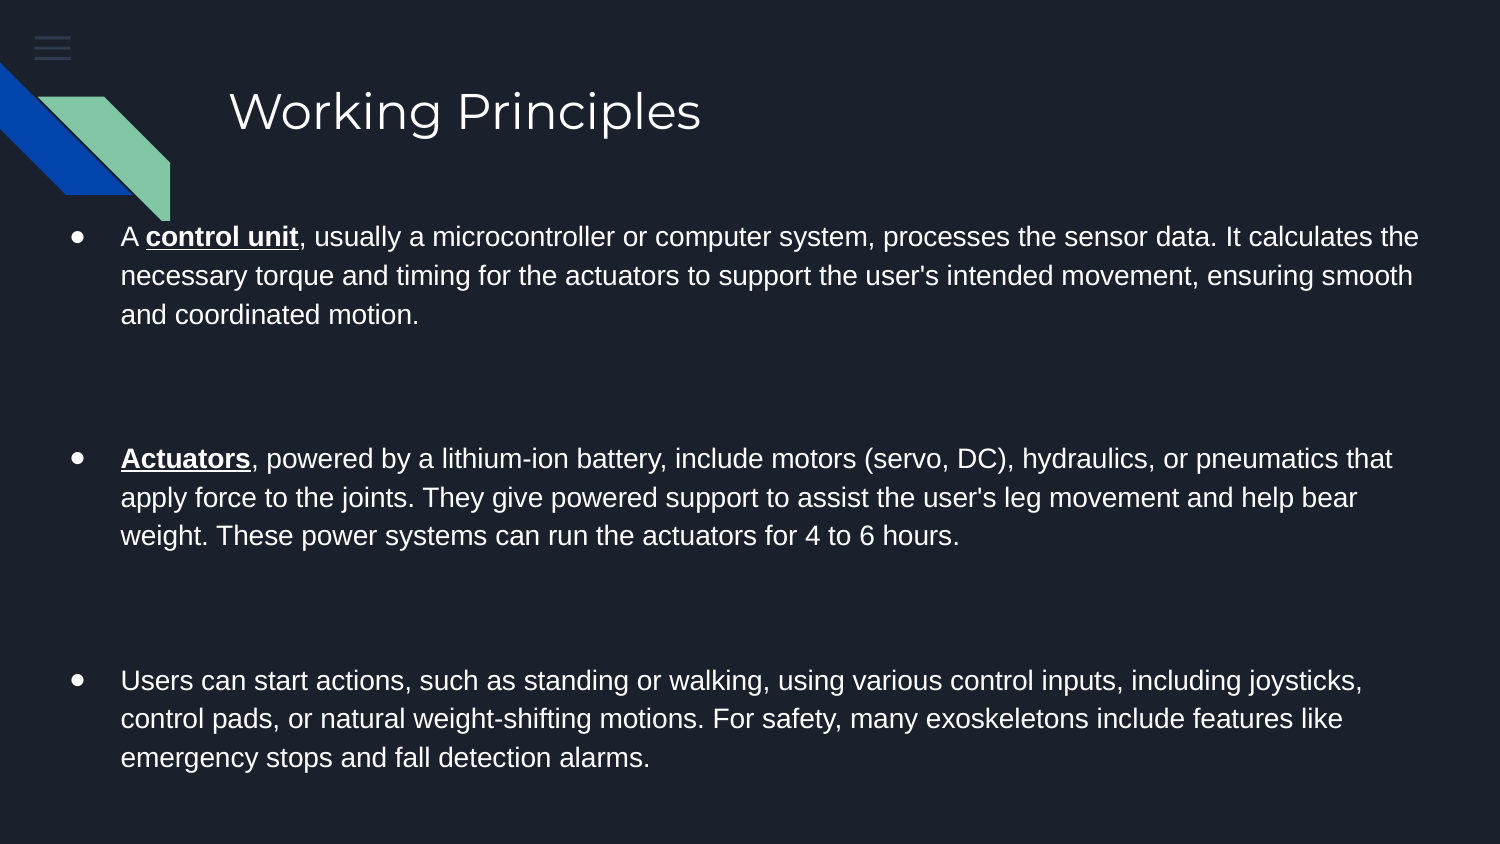

# Working Principles
A control unit, usually a microcontroller or computer system, processes the sensor data. It calculates the necessary torque and timing for the actuators to support the user's intended movement, ensuring smooth and coordinated motion.

Actuators, powered by a lithium-ion battery, include motors (servo, DC), hydraulics, or pneumatics that apply force to the joints. They give powered support to assist the user's leg movement and help bear weight. These power systems can run the actuators for 4 to 6 hours.

Users can start actions, such as standing or walking, using various control inputs, including joysticks, control pads, or natural weight-shifting motions. For safety, many exoskeletons include features like emergency stops and fall detection alarms.